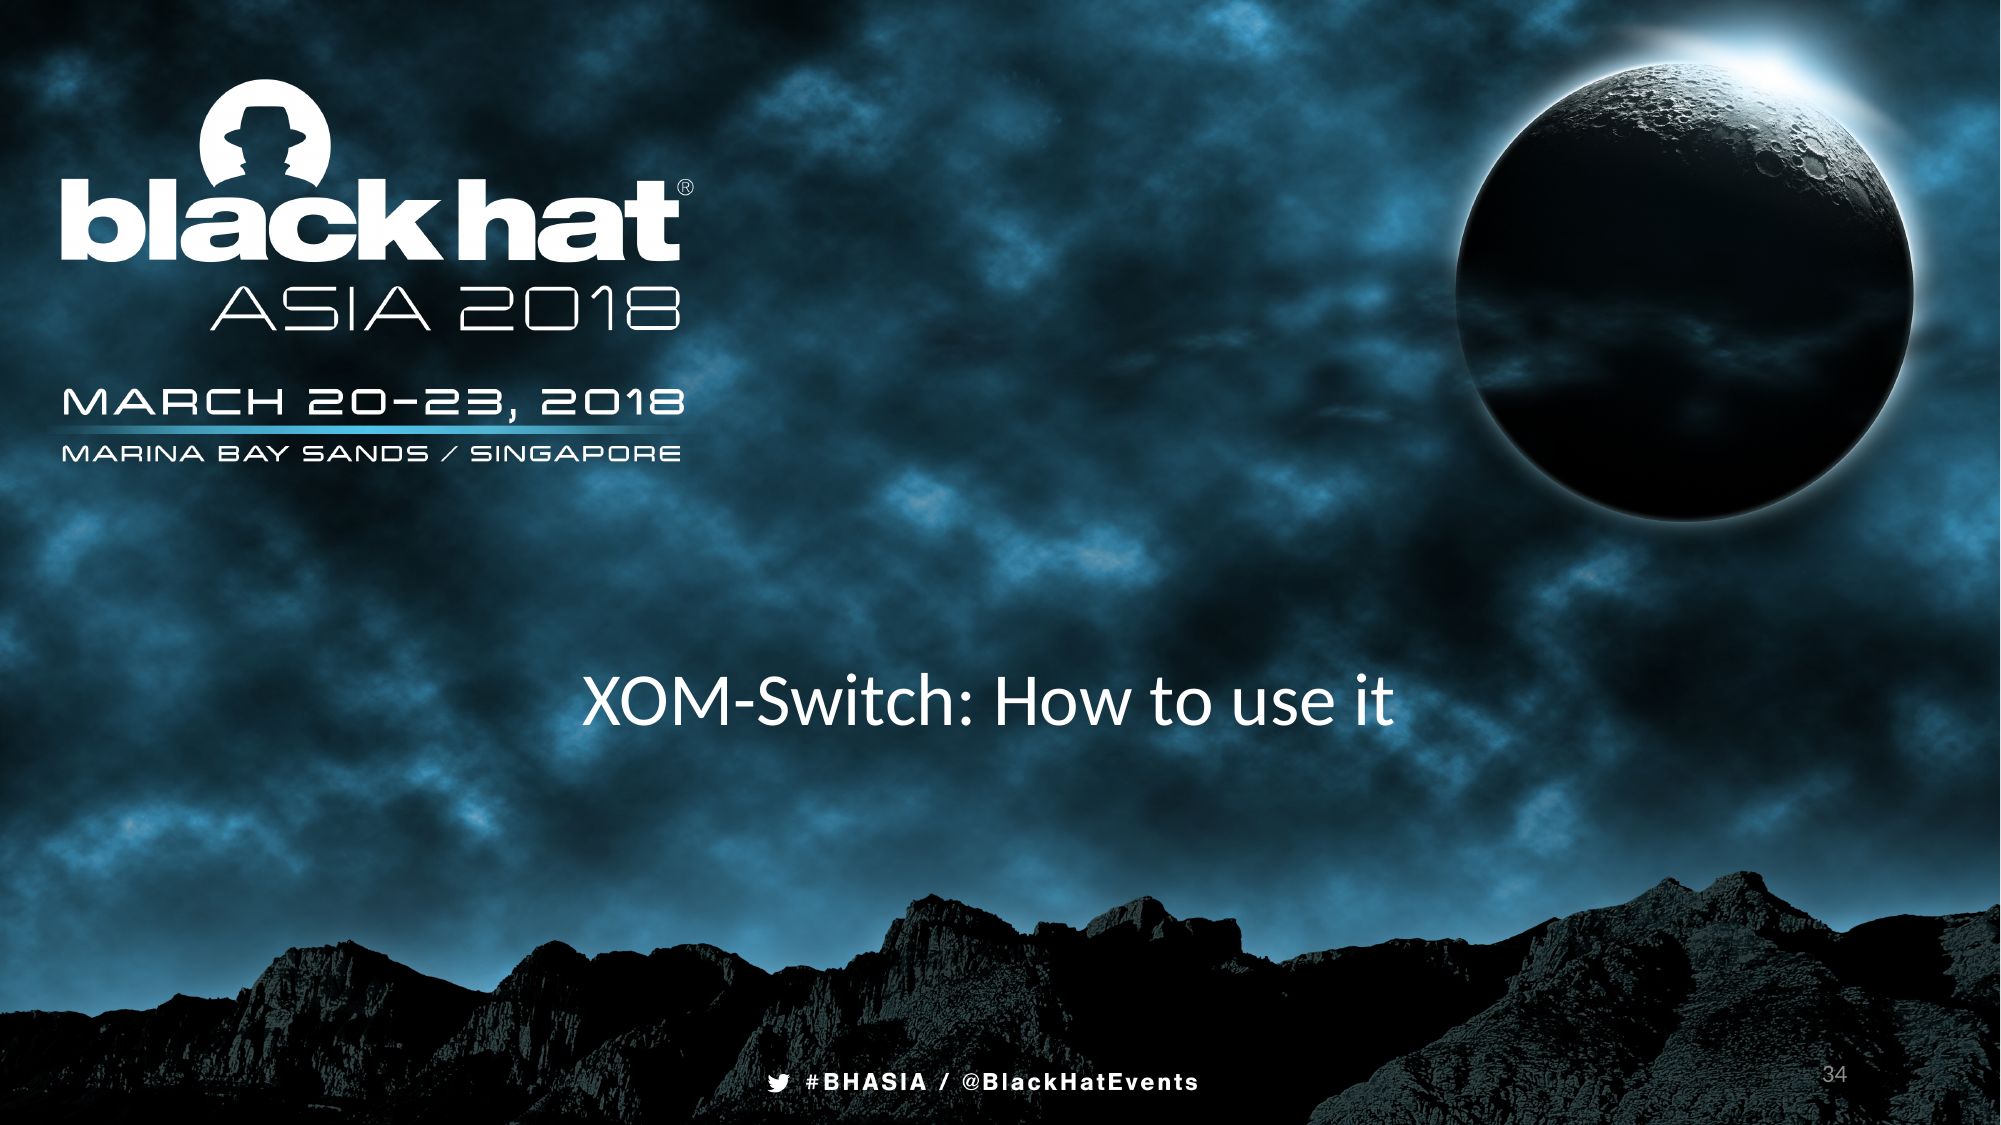

# XOM-Switch: How to use it
34